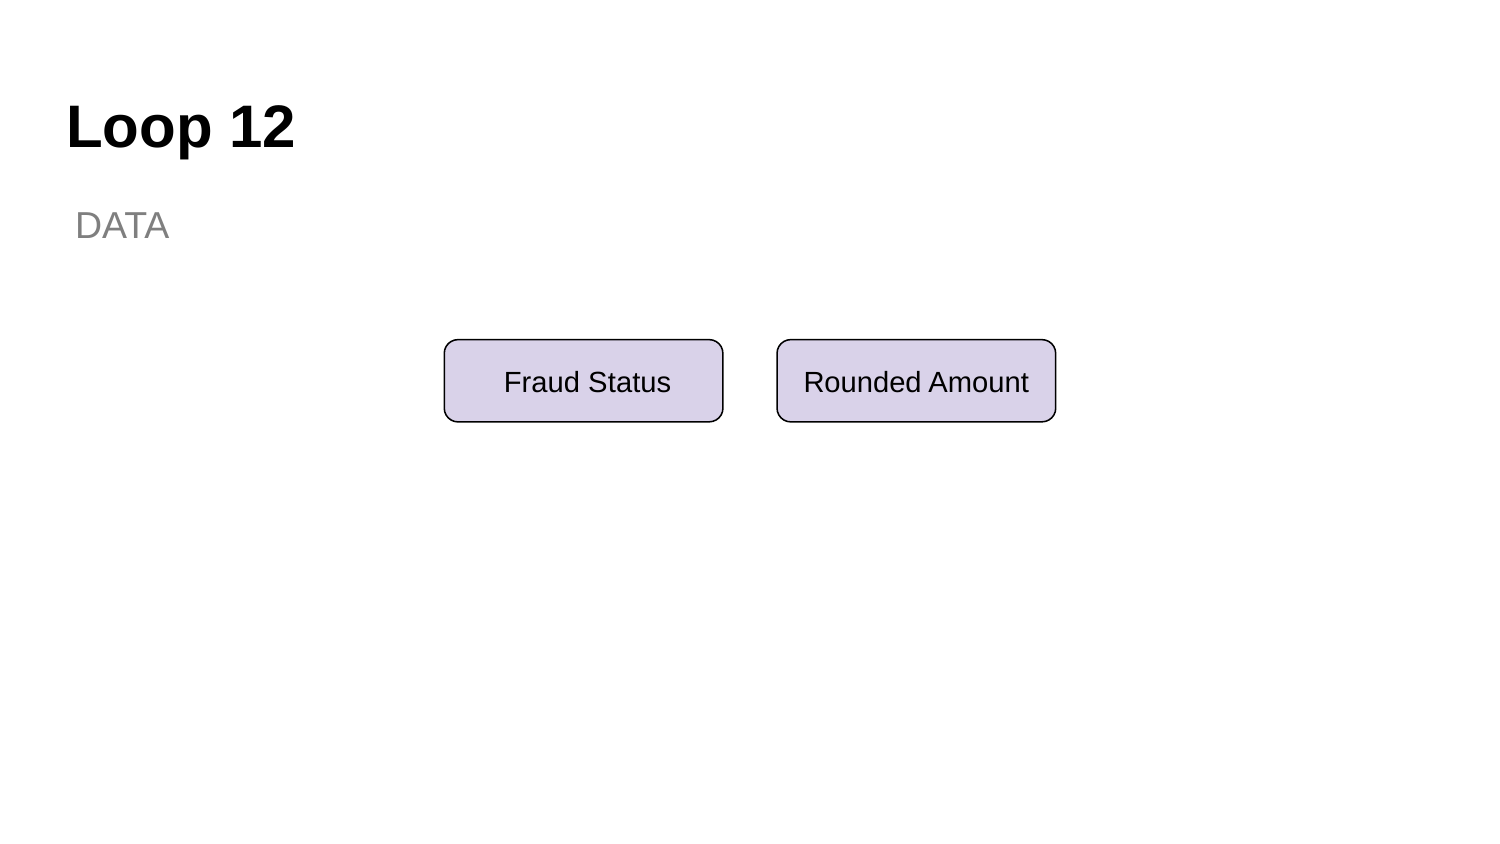

# Loop 12
DATA
 Fraud Status
Rounded Amount